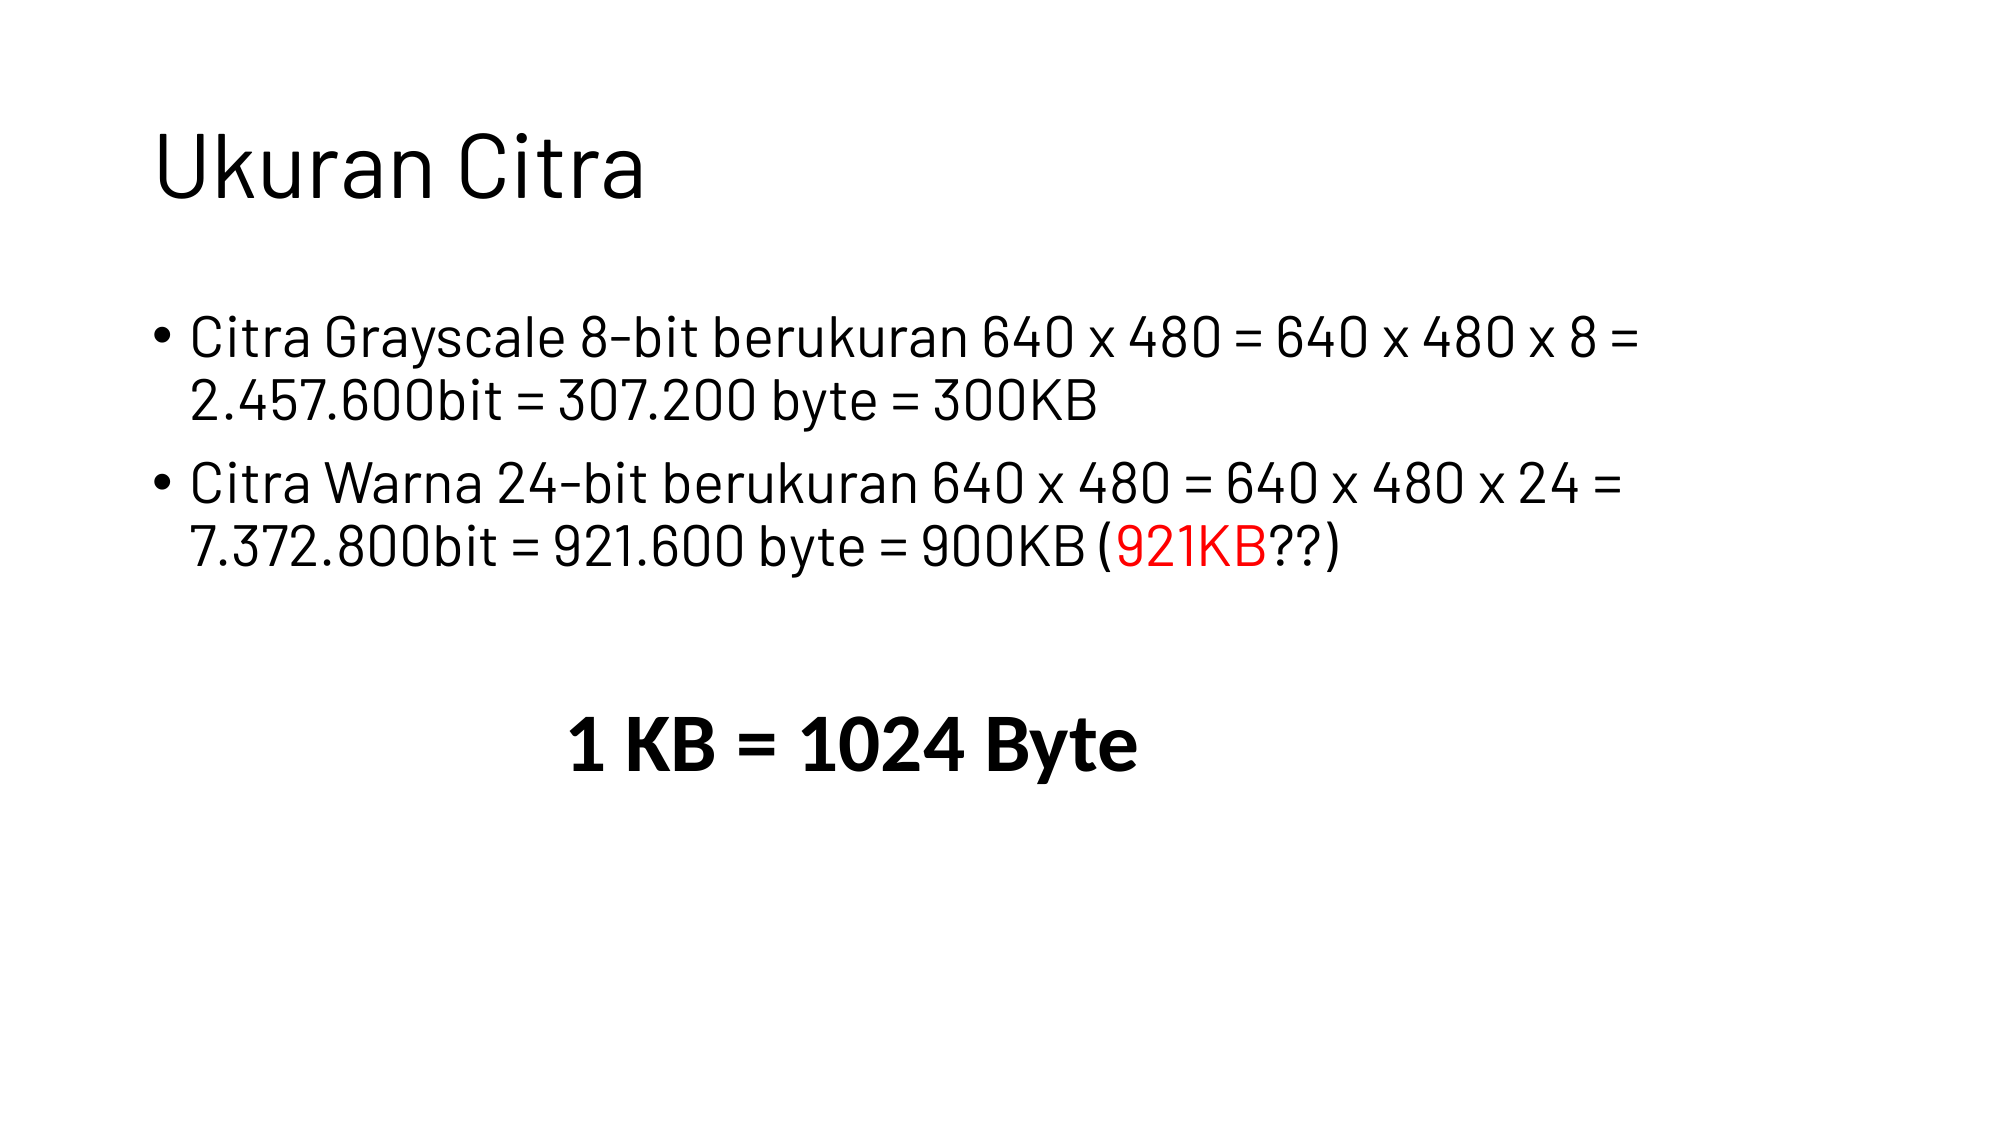

# Ukuran Citra
Citra Grayscale 8-bit berukuran 640 x 480 = 640 x 480 x 8 = 2.457.600bit = 307.200 byte = 300KB
Citra Warna 24-bit berukuran 640 x 480 = 640 x 480 x 24 = 7.372.800bit = 921.600 byte = 900KB (921KB??)
1 KB = 1024 Byte